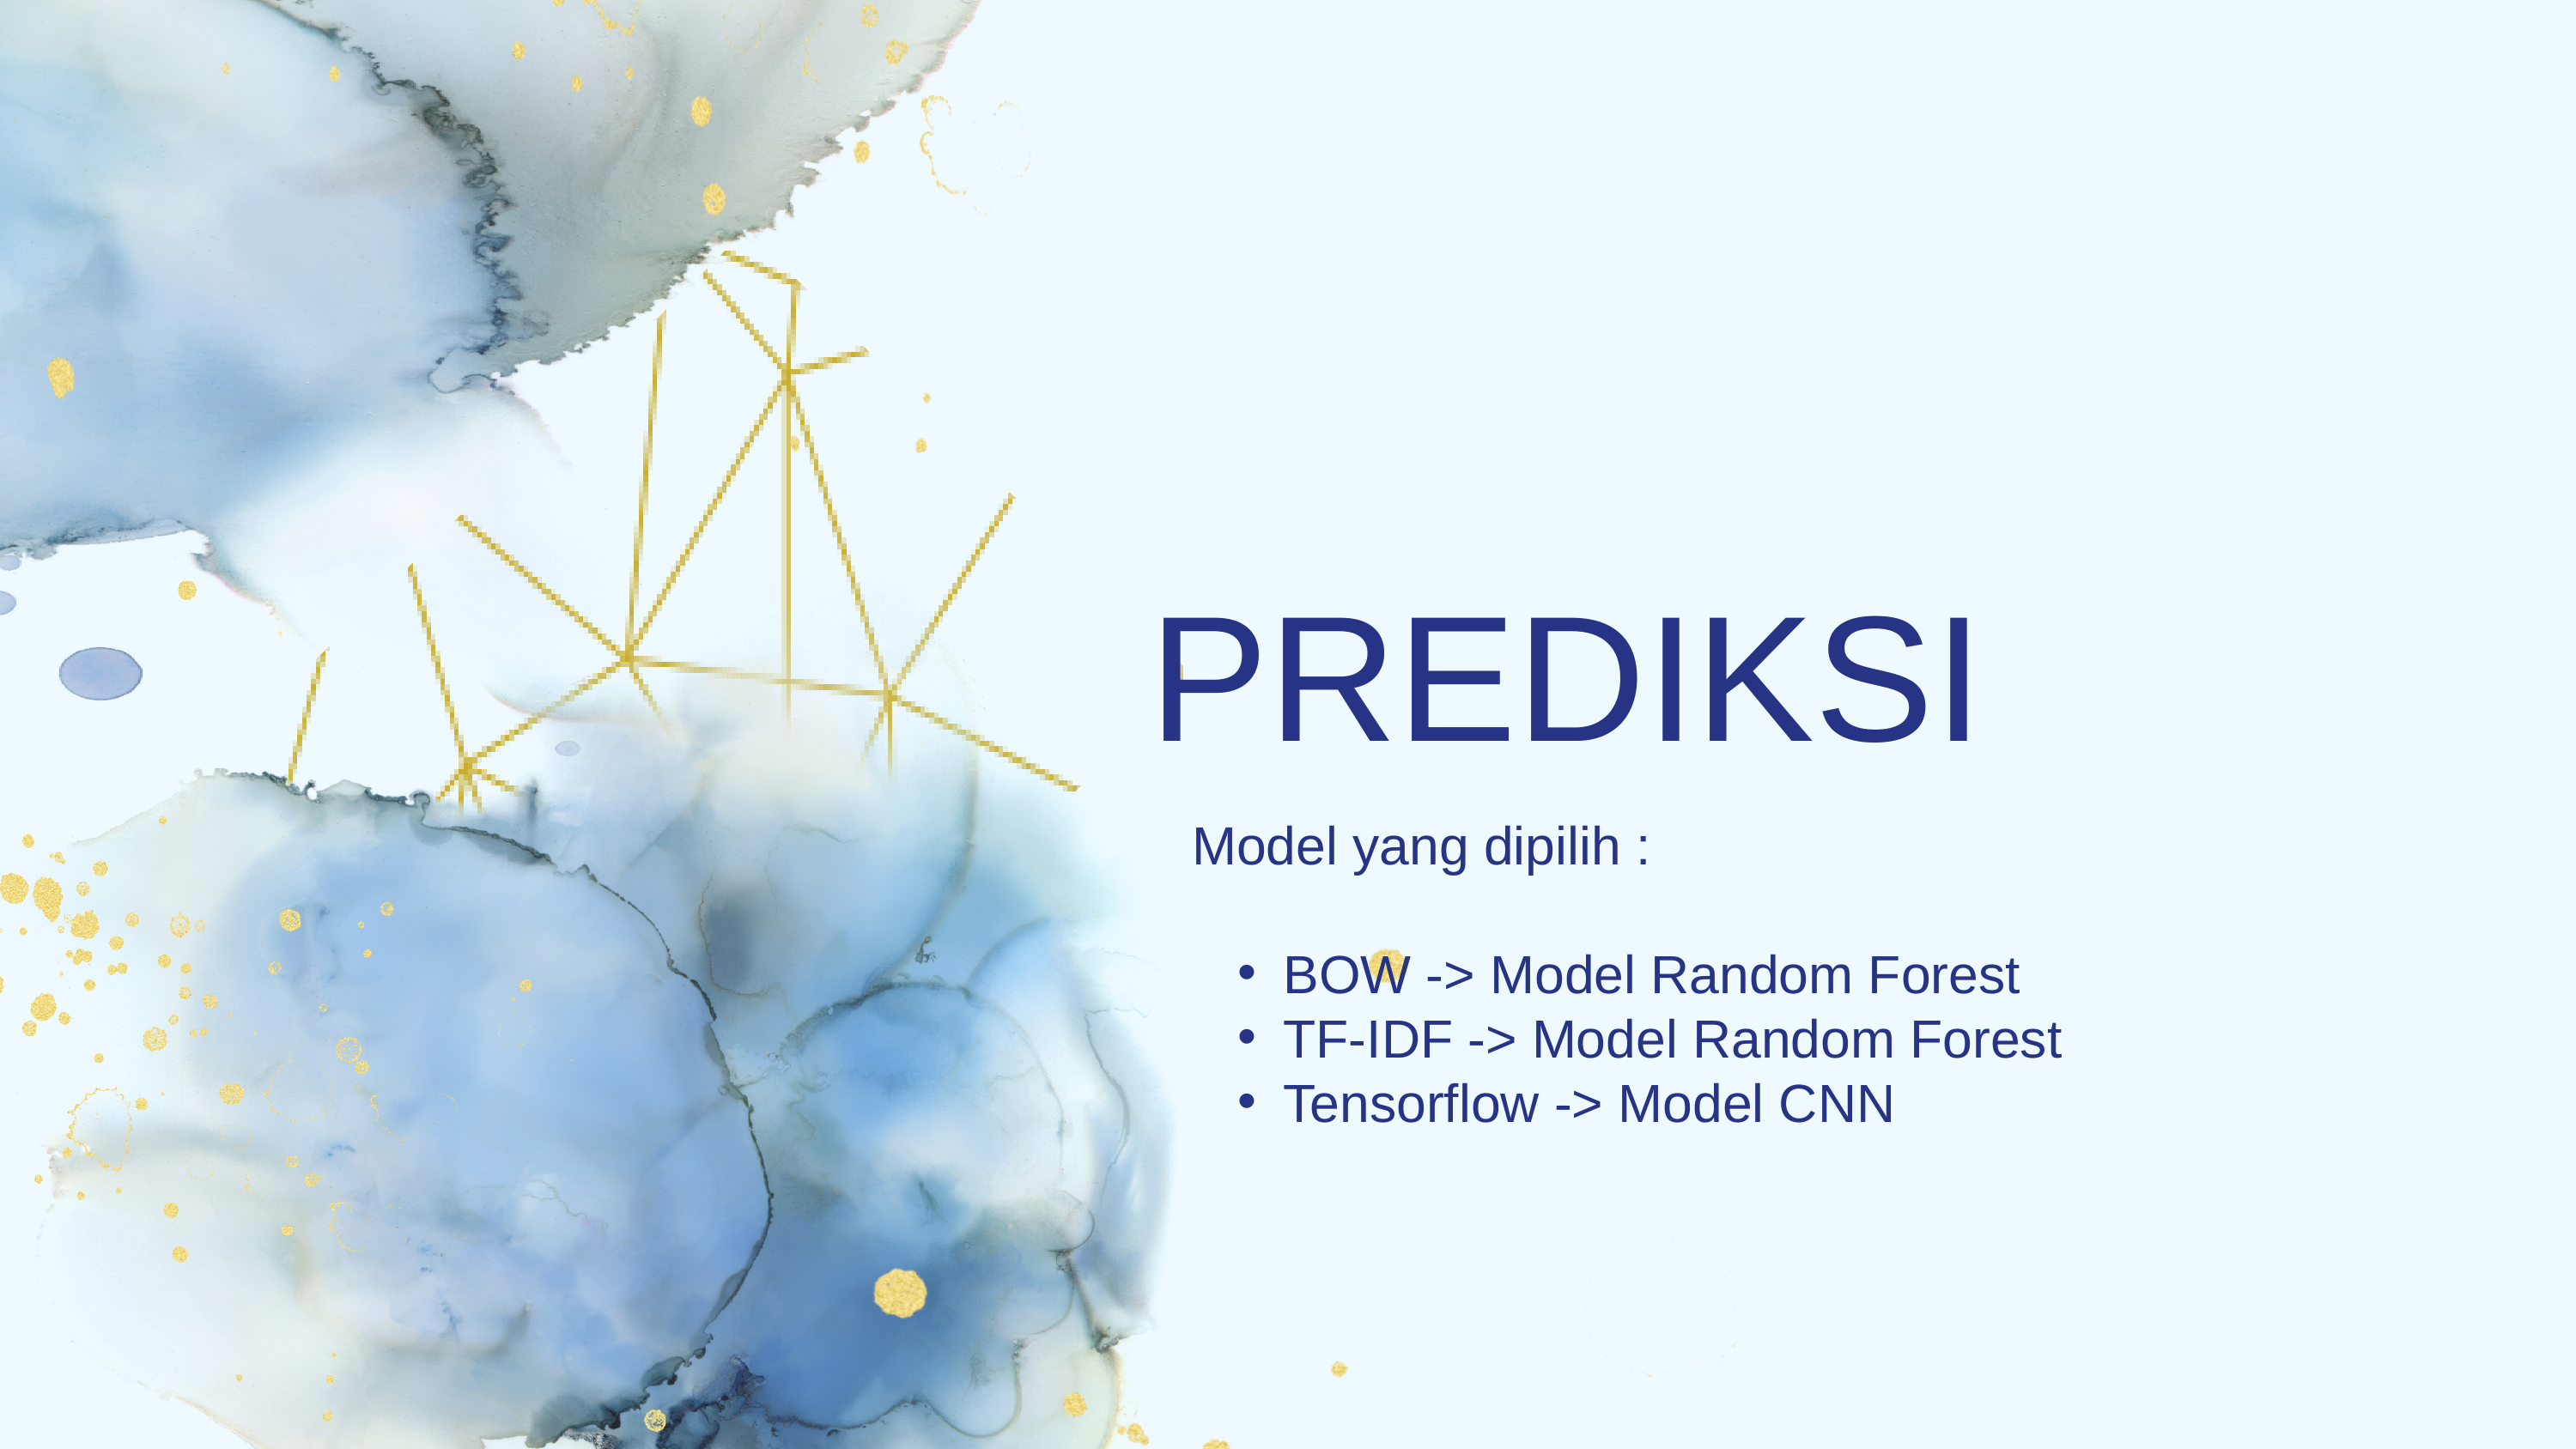

PREDIKSI

Model yang dipilih :

BOW -> Model Random Forest
TF-IDF -> Model Random Forest
Tensorflow -> Model CNN